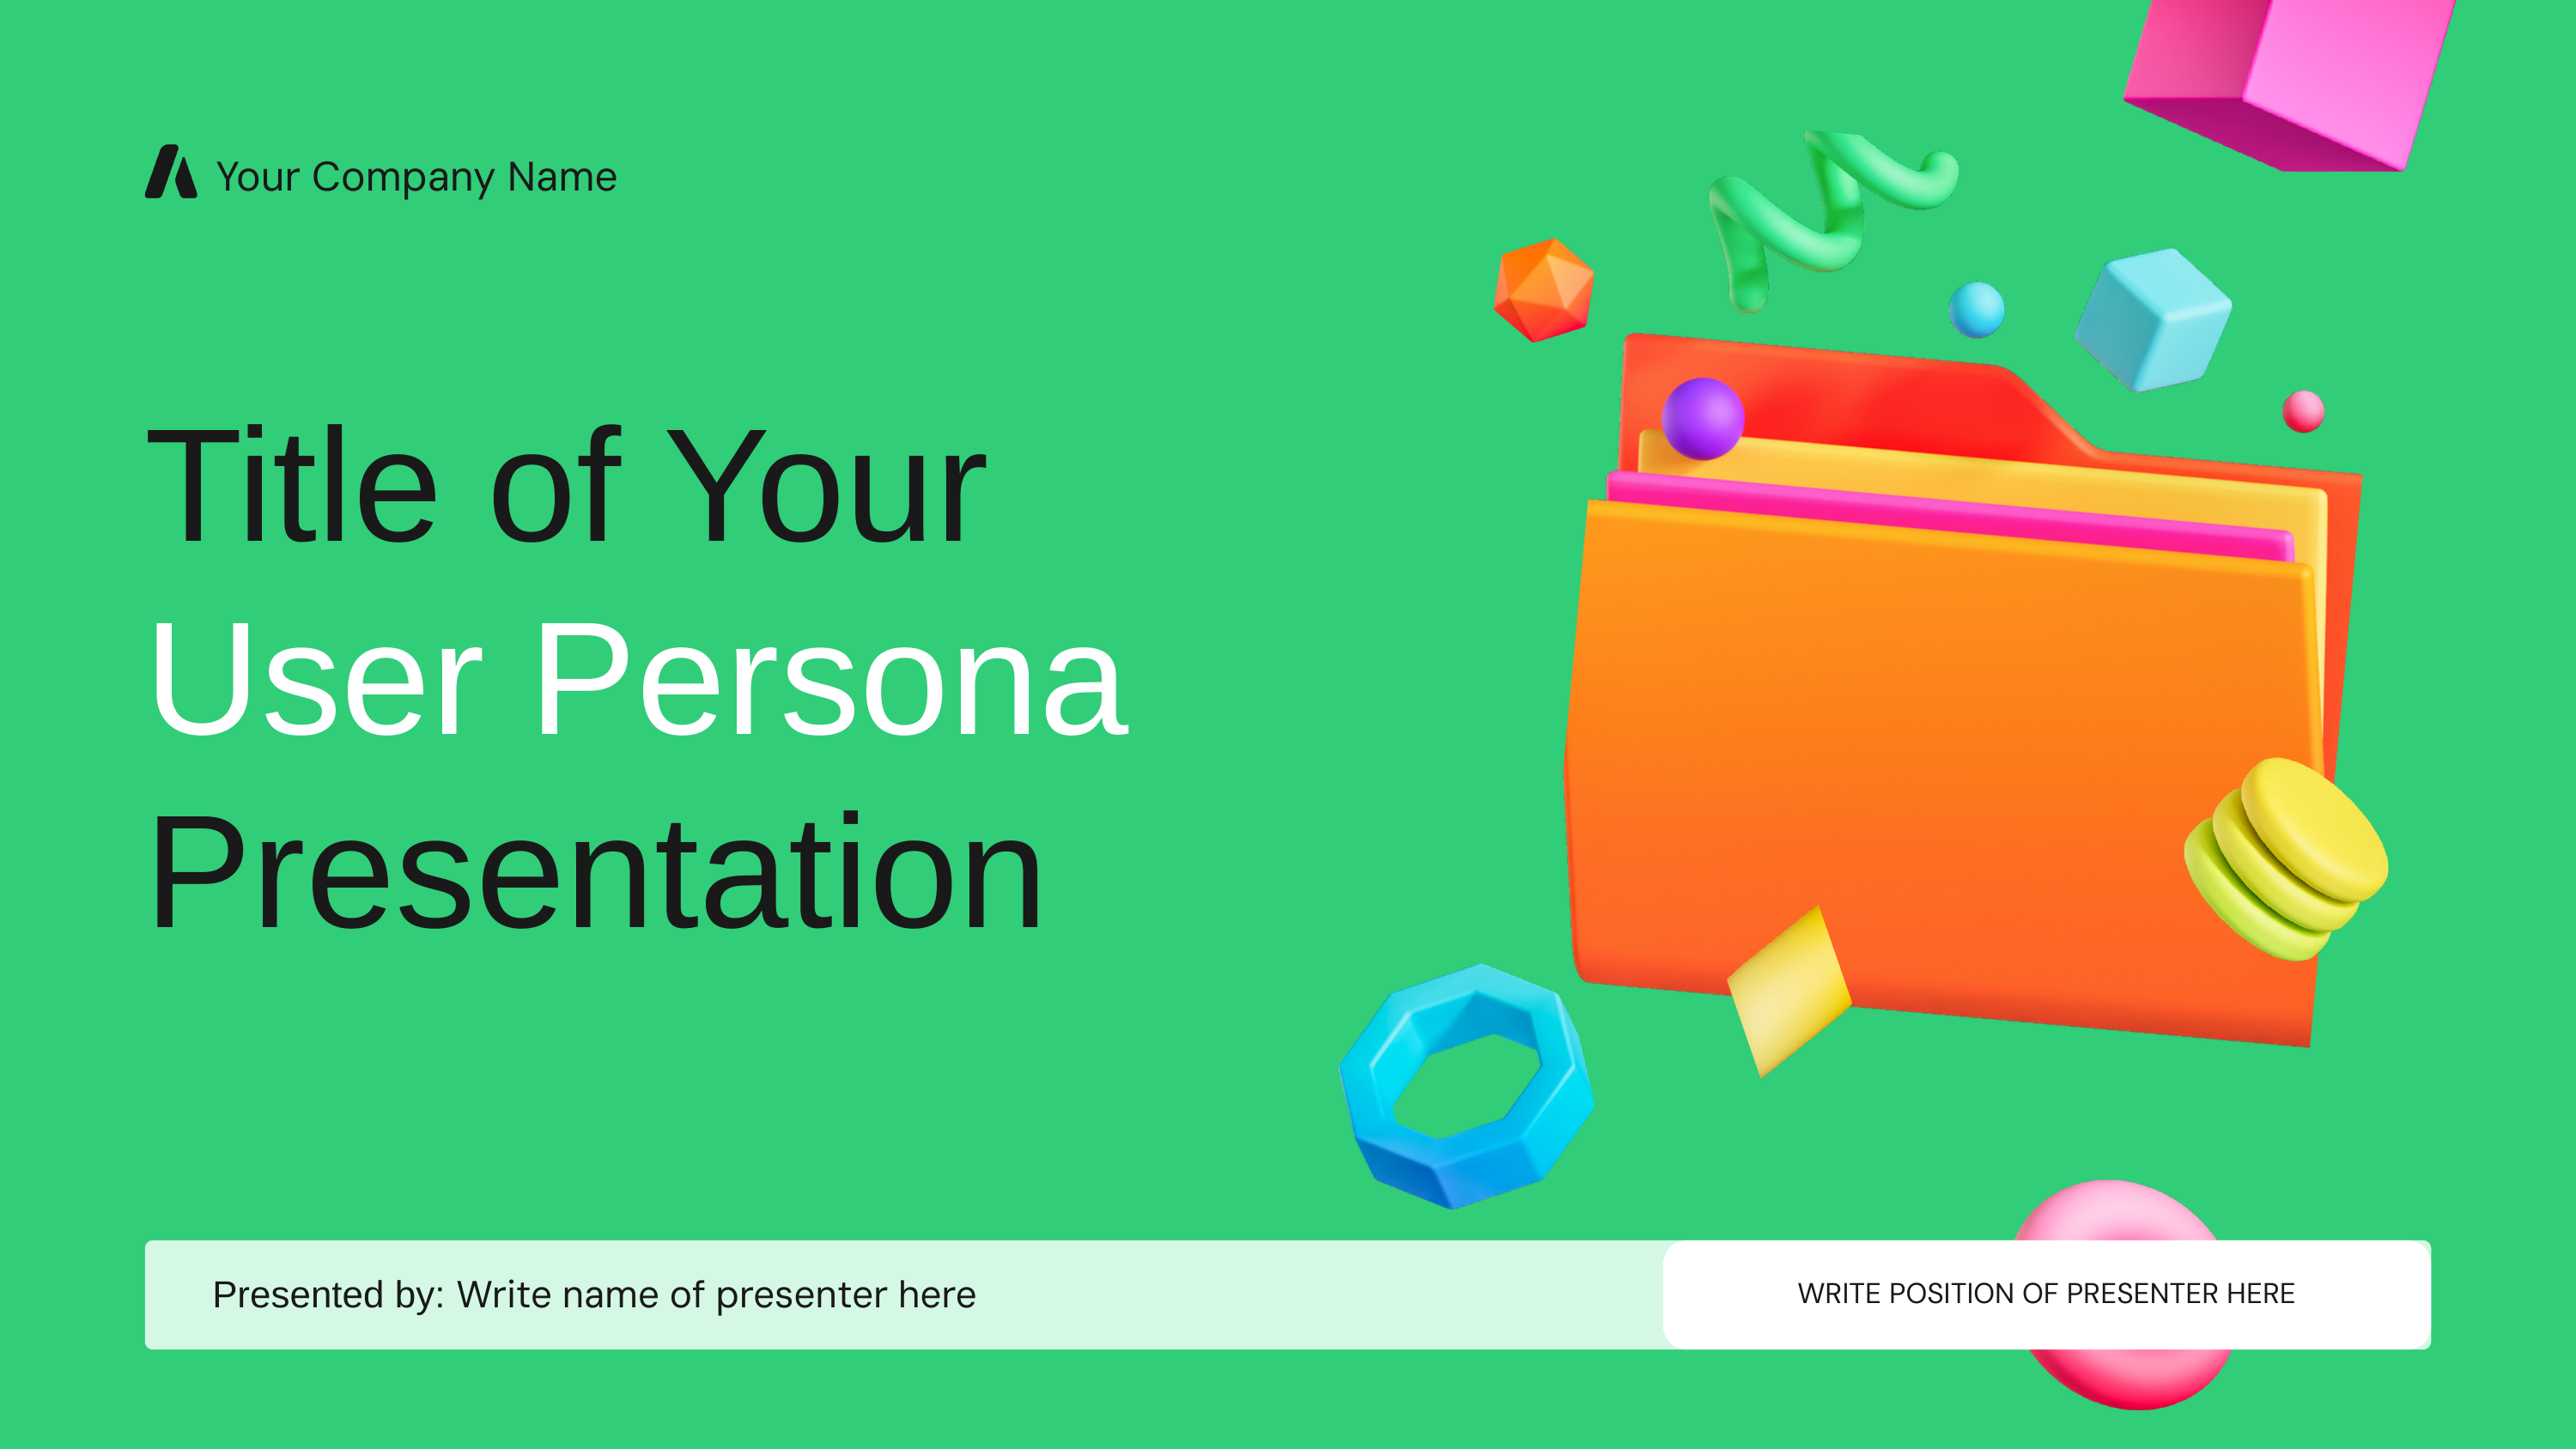

Your Company Name

Title of Your
User Persona Presentation

   Presented by: Write name of presenter here

WRITE POSITION OF PRESENTER HERE

Your Company Name